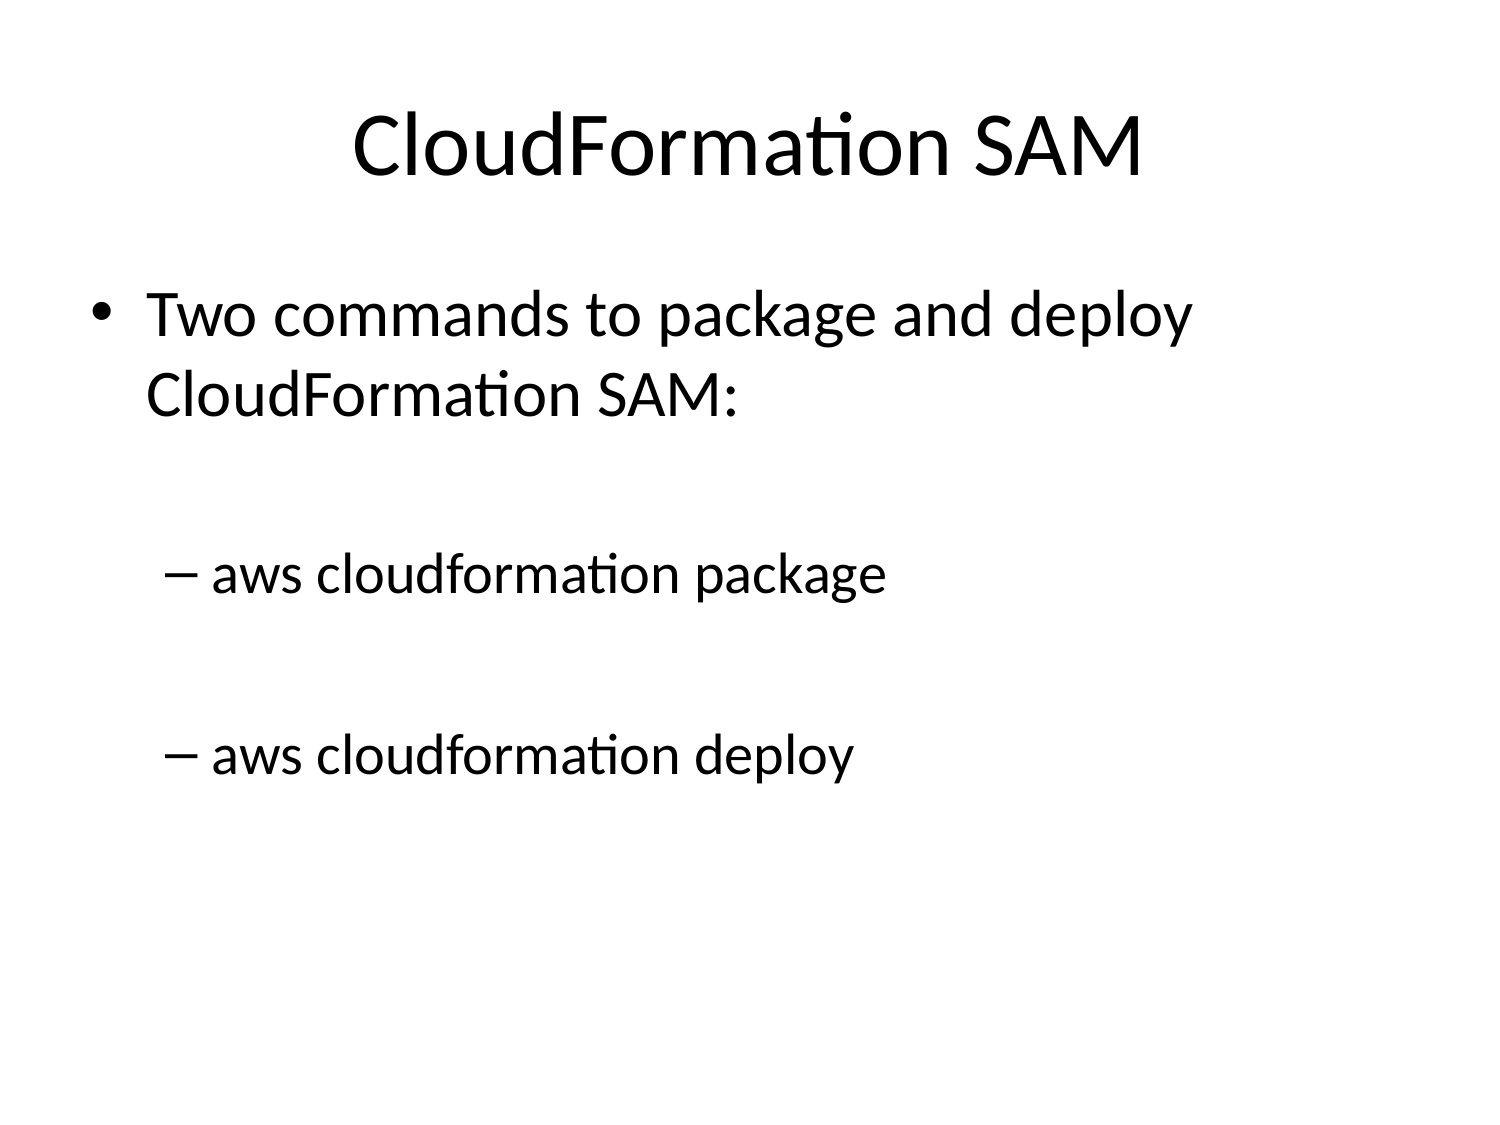

# CloudFormation SAM
Two commands to package and deploy CloudFormation SAM:

aws cloudformation package

aws cloudformation deploy